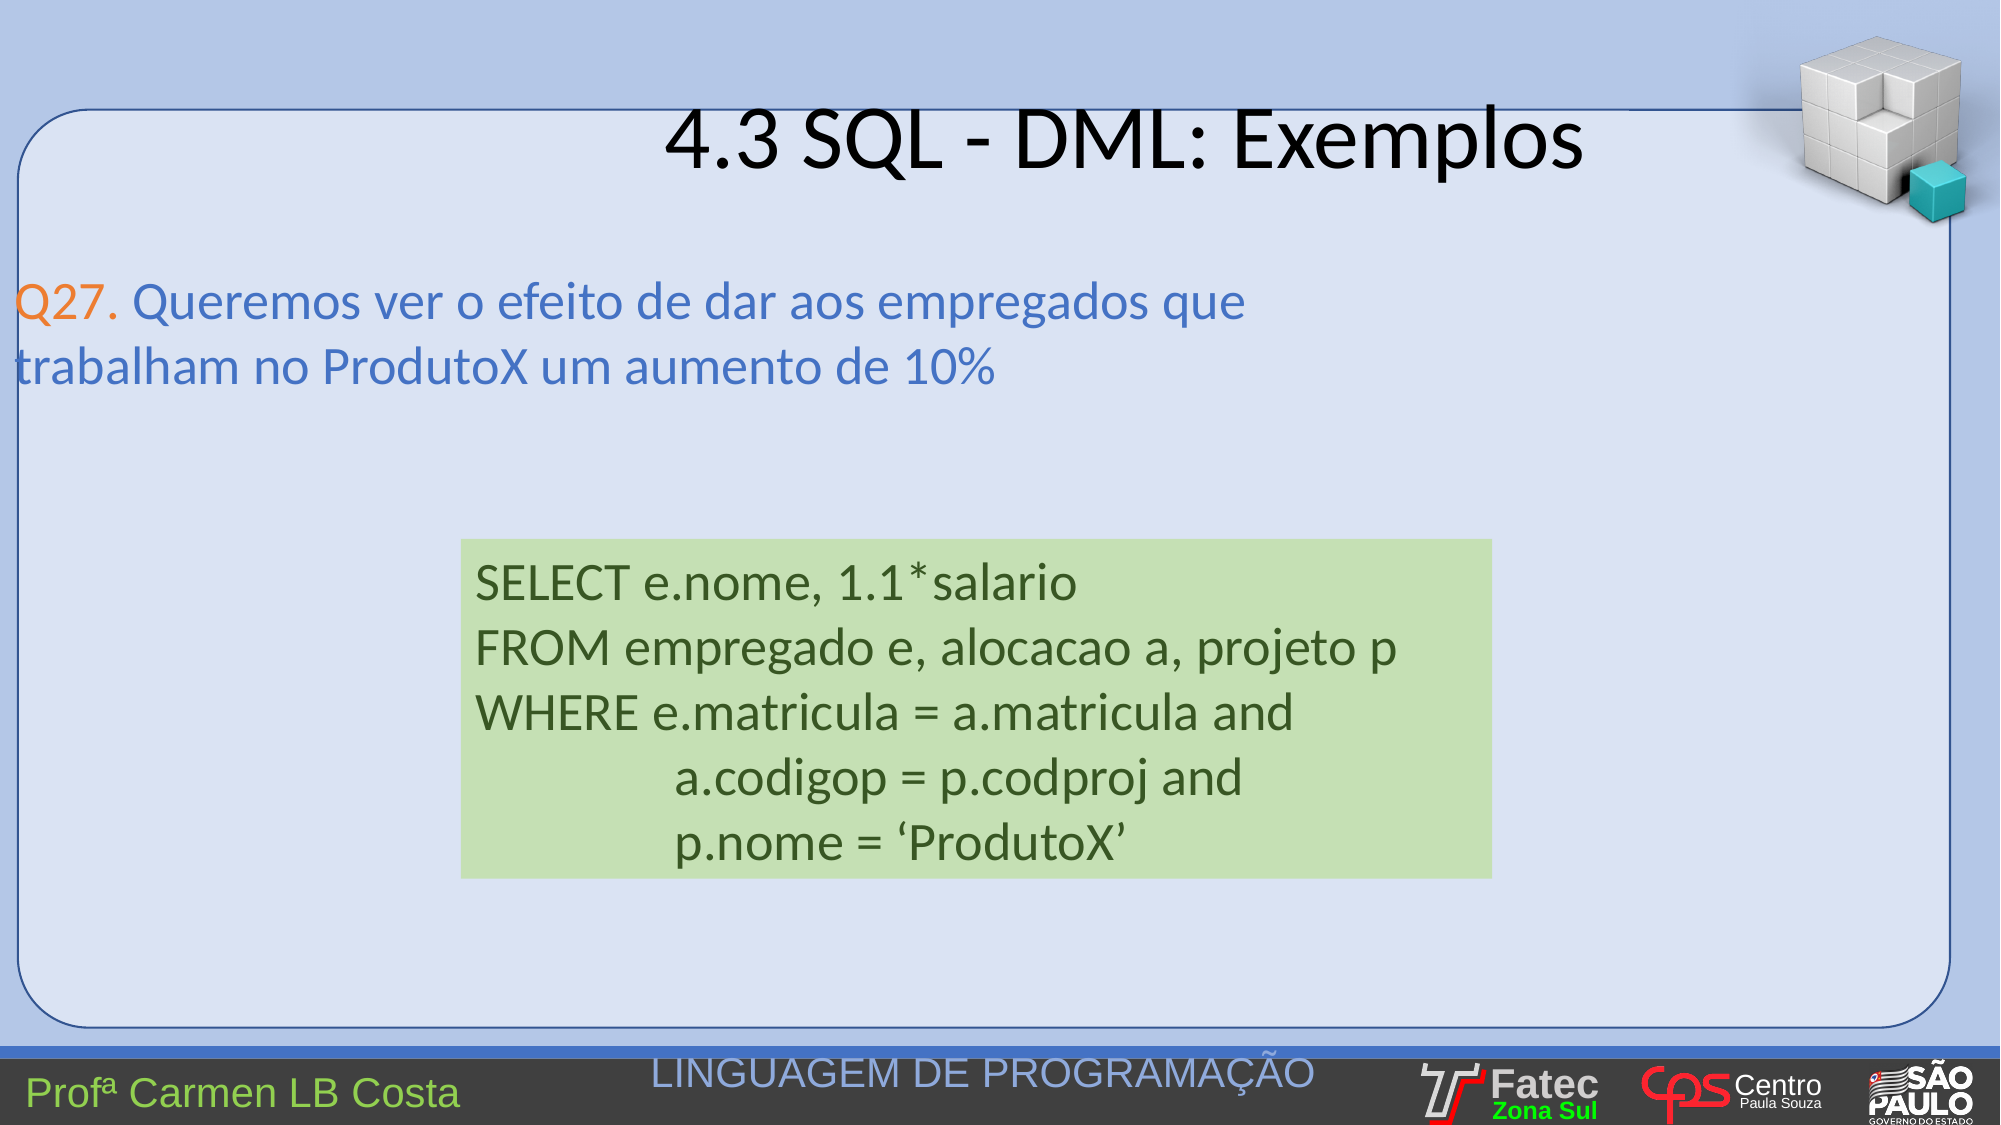

4.3 SQL - DML: Exemplos
Q27. Queremos ver o efeito de dar aos empregados que trabalham no ProdutoX um aumento de 10%
SELECT e.nome, 1.1*salario
FROM empregado e, alocacao a, projeto p
WHERE e.matricula = a.matricula and
	    a.codigop = p.codproj and
	    p.nome = ‘ProdutoX’